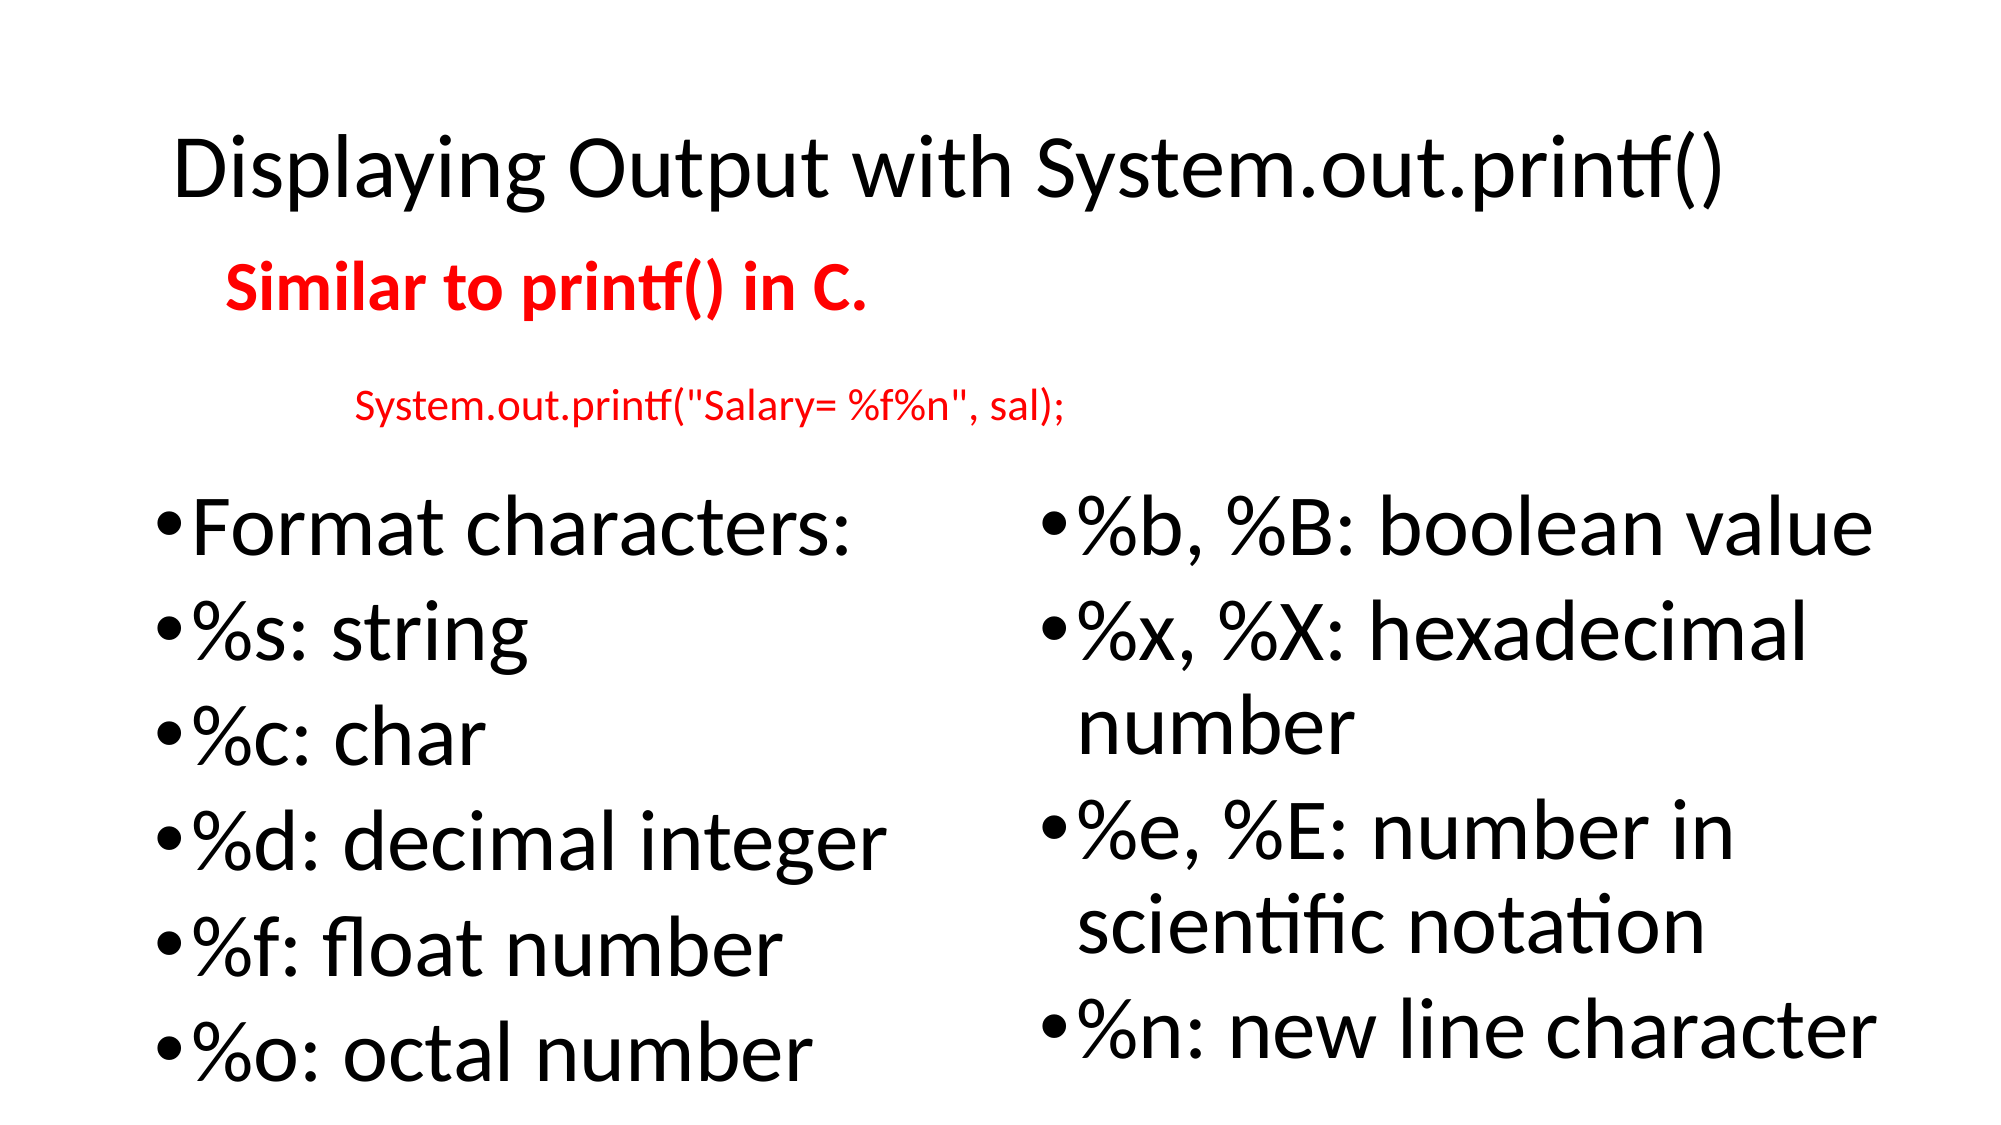

# Displaying Output with System.out.printf()
Similar to printf() in C.
System.out.printf("Salary= %f%n", sal);
Format characters:
%s: string
%c: char
%d: decimal integer
%f: float number
%o: octal number
%b, %B: boolean value
%x, %X: hexadecimal number
%e, %E: number in scientific notation
%n: new line character